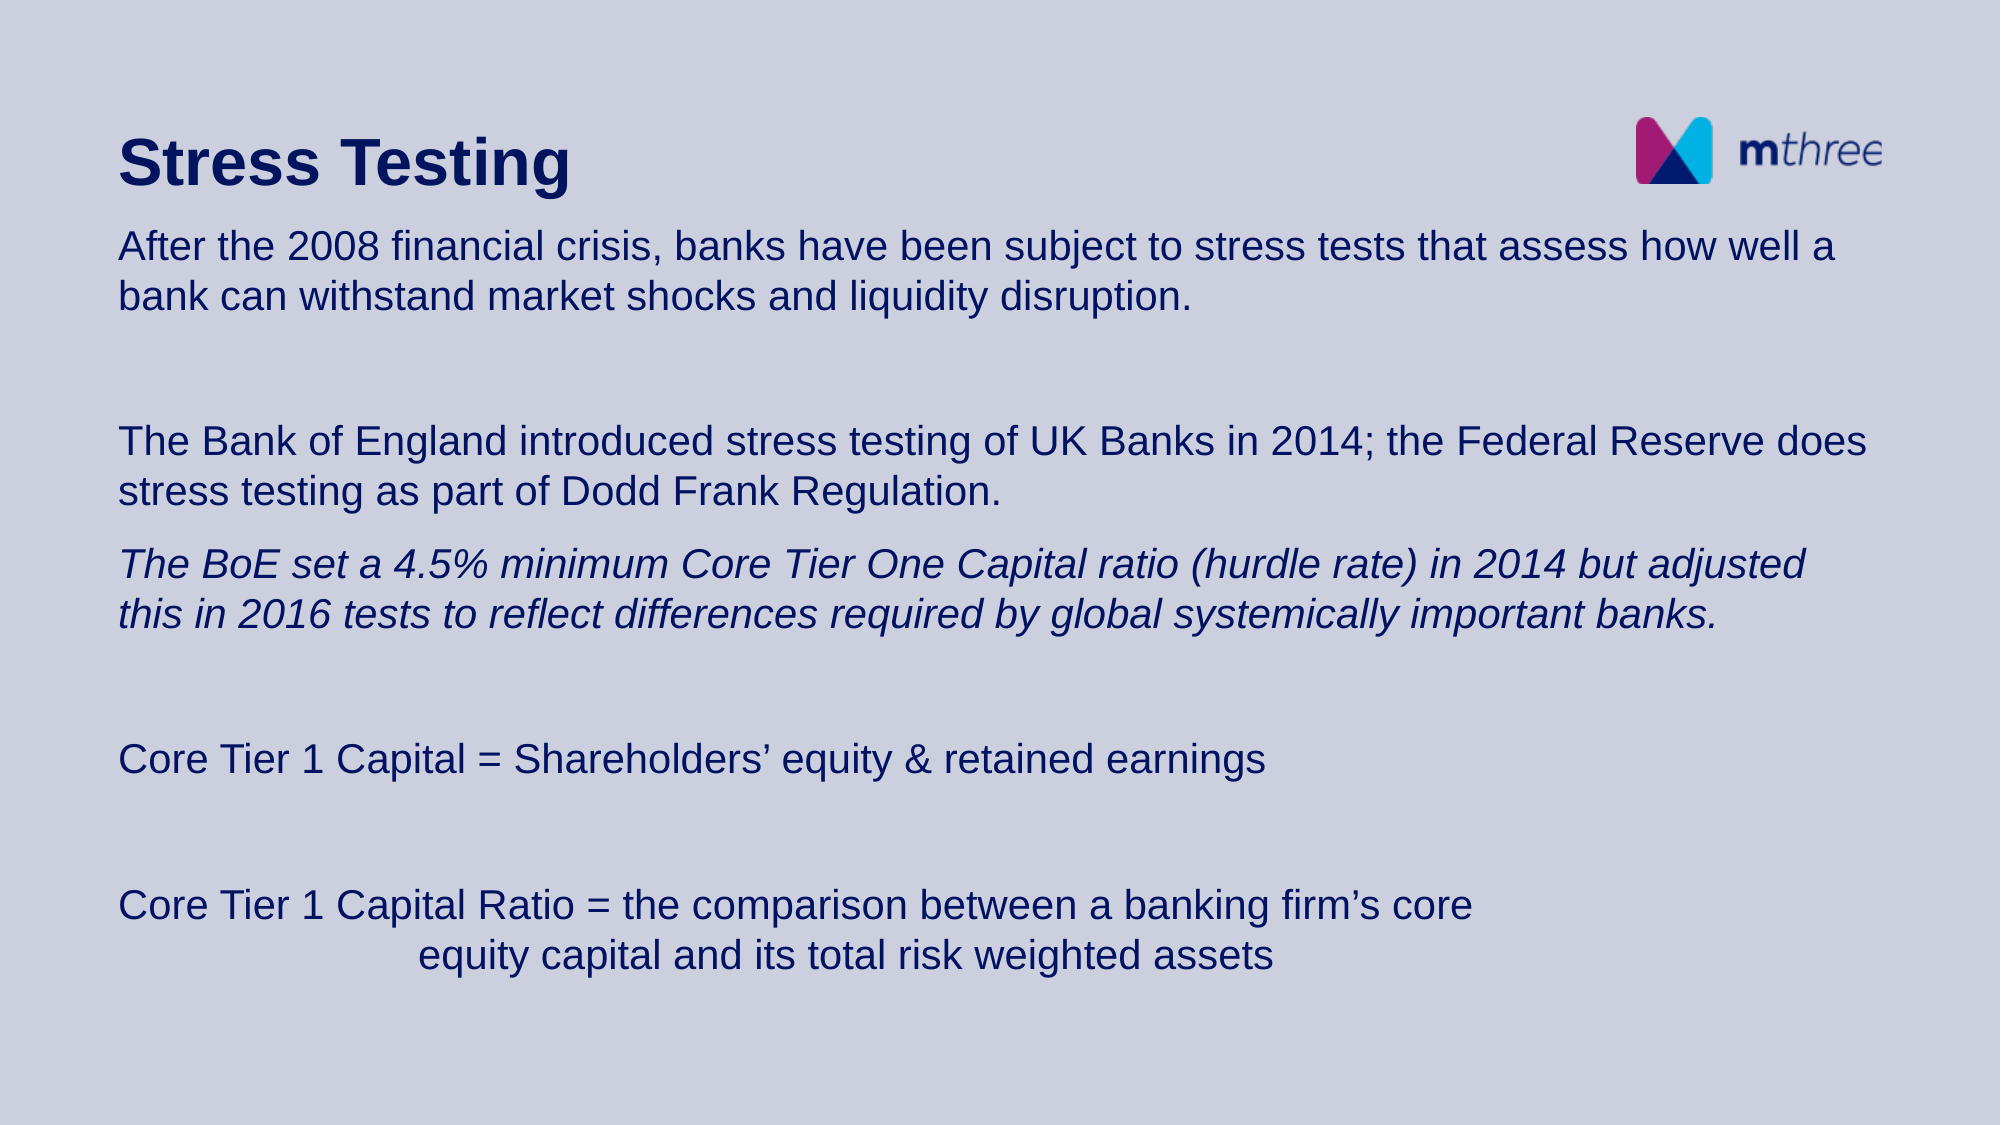

Stress Testing
After the 2008 financial crisis, banks have been subject to stress tests that assess how well a bank can withstand market shocks and liquidity disruption.

The Bank of England introduced stress testing of UK Banks in 2014; the Federal Reserve does stress testing as part of Dodd Frank Regulation.
The BoE set a 4.5% minimum Core Tier One Capital ratio (hurdle rate) in 2014 but adjusted this in 2016 tests to reflect differences required by global systemically important banks.

Core Tier 1 Capital = Shareholders’ equity & retained earnings

Core Tier 1 Capital Ratio = the comparison between a banking firm’s core 				equity capital and its total risk weighted assets